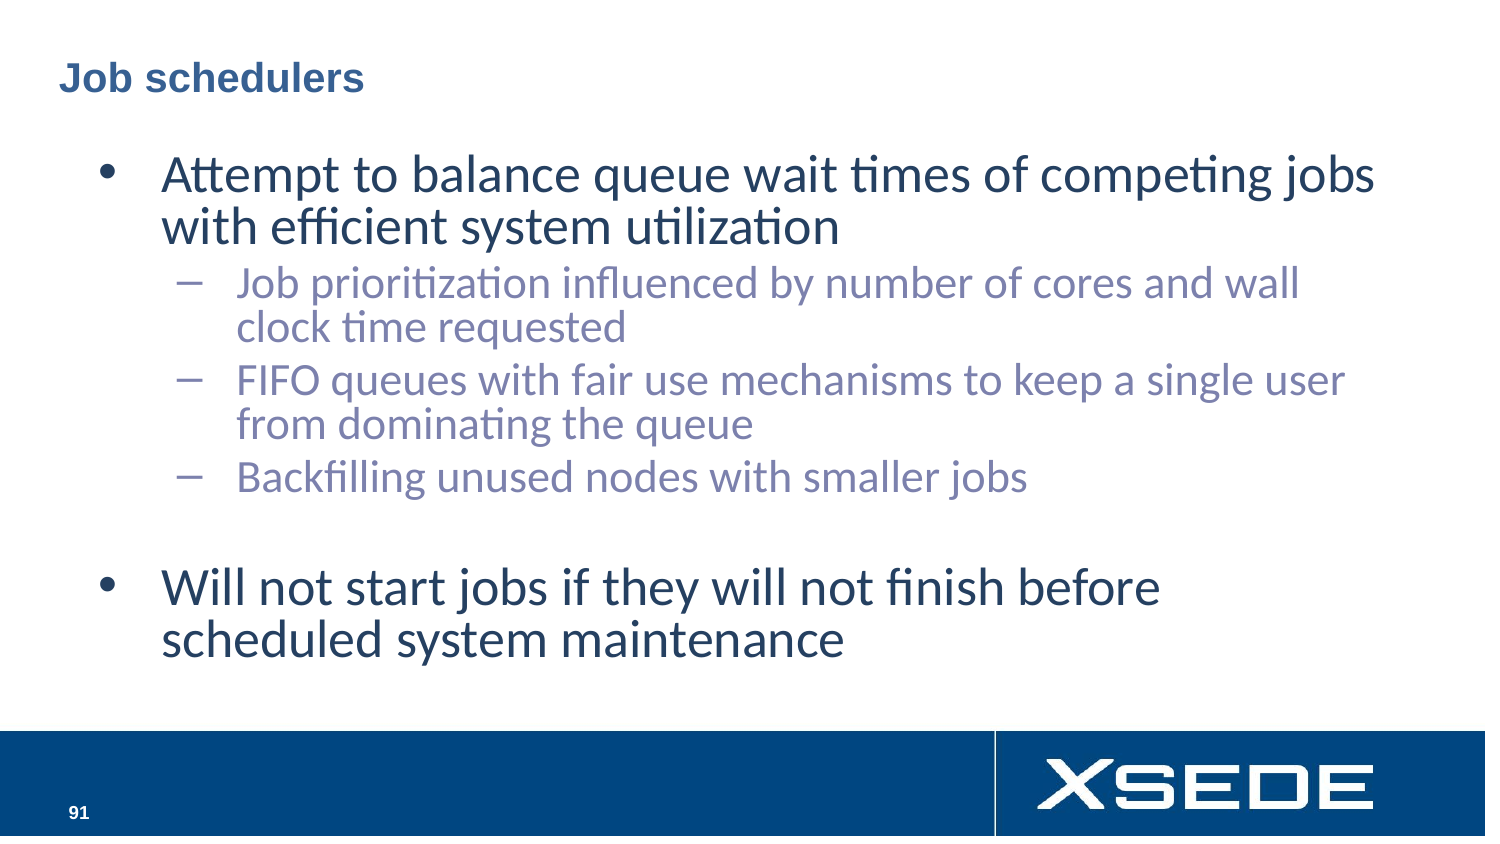

# Job schedulers
Attempt to balance queue wait times of competing jobs with efficient system utilization
Job prioritization influenced by number of cores and wall clock time requested
FIFO queues with fair use mechanisms to keep a single user from dominating the queue
Backfilling unused nodes with smaller jobs

Will not start jobs if they will not finish before scheduled system maintenance

91